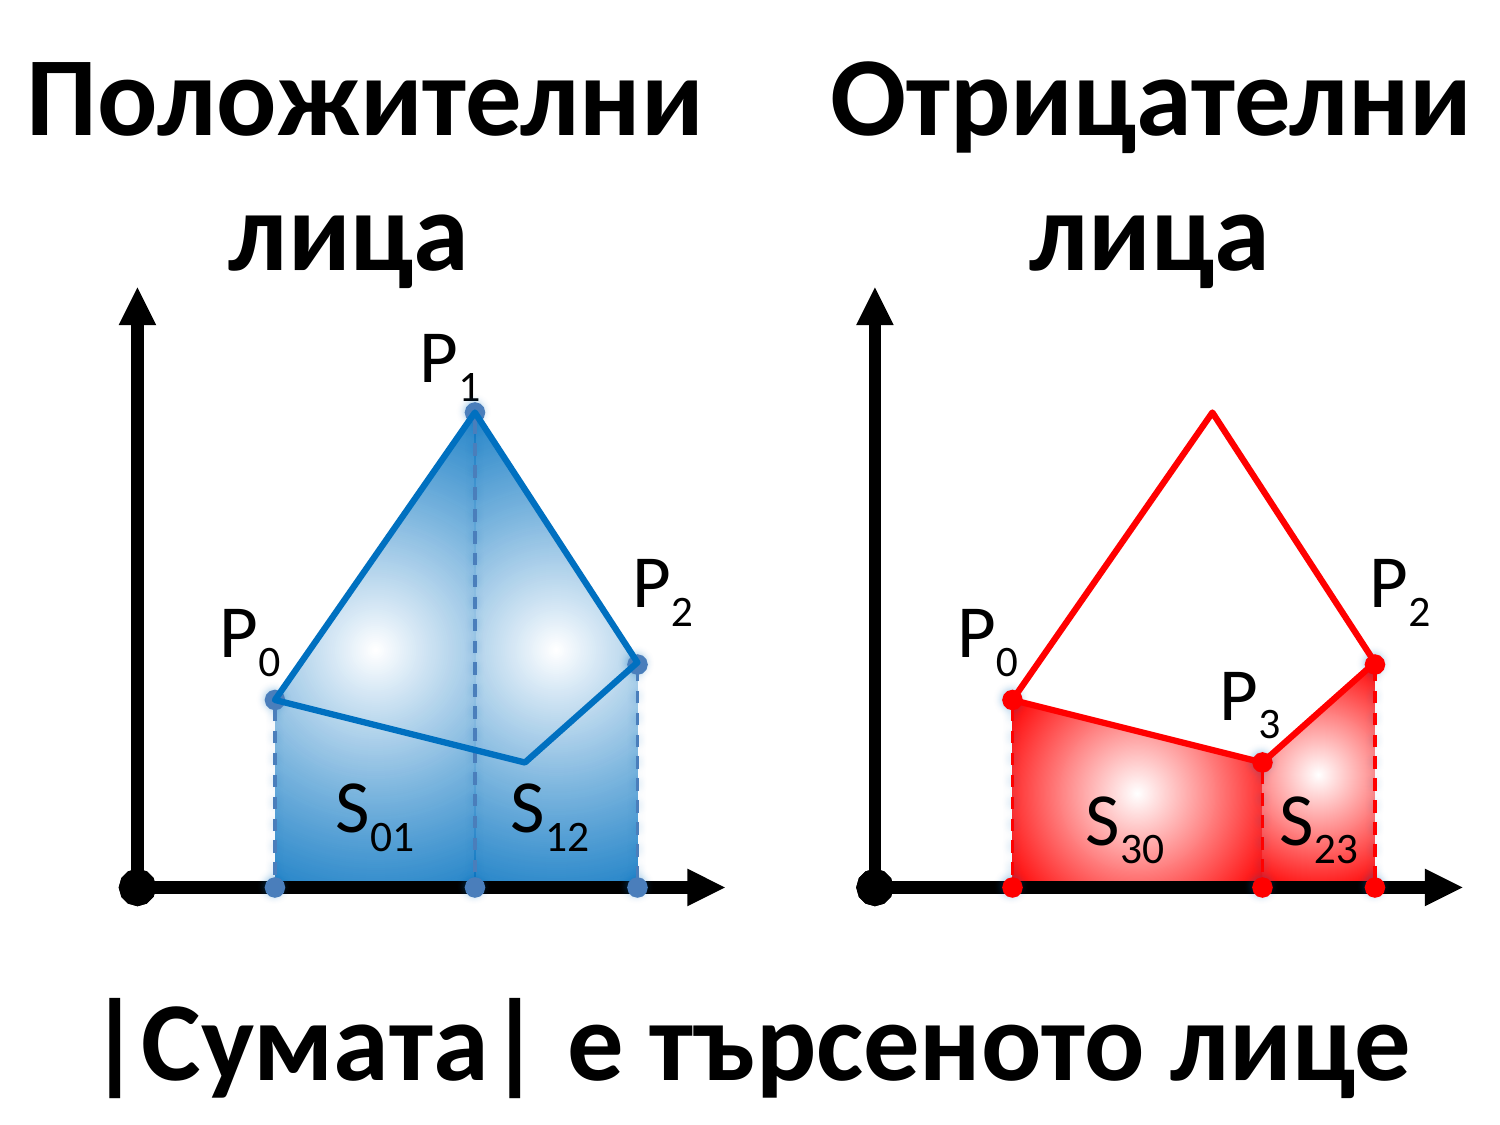

Положителни     Отрицателни
лица                      лица
|Сумата| е търсеното лице
P1

P2
P2
P0
P0
P3

S01
S12
S30
S23